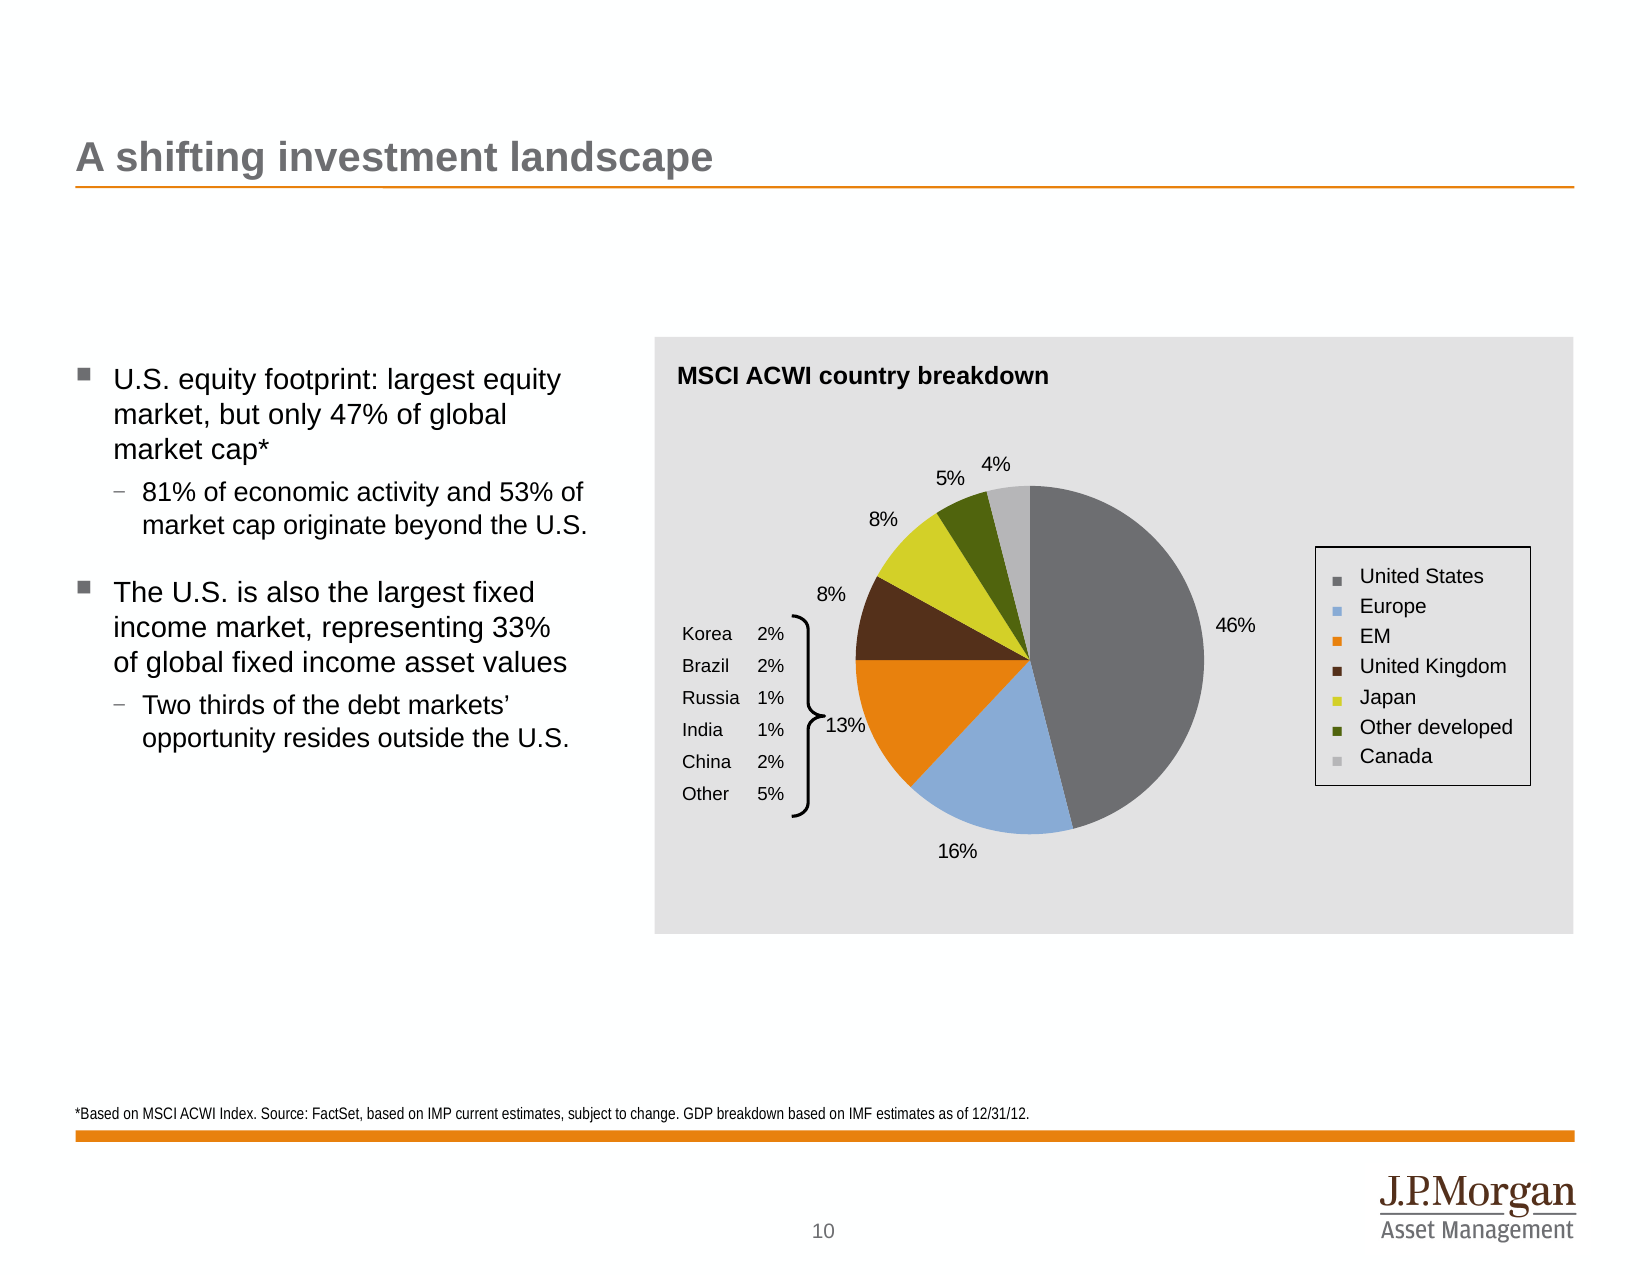

# A shifting investment landscape

MSCI ACWI country breakdown
U.S. equity footprint: largest equity market, but only 47% of global
market cap*
81% of economic activity and 53% of market cap originate beyond the U.S.
The U.S. is also the largest fixed income market, representing 33%
of global fixed income asset values
Two thirds of the debt markets’ opportunity resides outside the U.S.

### Chart

| Category | Sales |
|---|---|
| United States | 46.0 |
| Europe | 16.0 |
| EM | 13.0 |
| United Kingdom | 8.0 |
| Japan | 8.0 |
| Other | 5.0 |
| Canada | 4.0 |
| ■ | United States |
| --- | --- |
| ■ | Europe |
| ■ | EM |
| ■ | United Kingdom |
| ■ | Japan |
| ■ | Other developed |
| ■ | Canada |

Korea	2%
Brazil	2%
Russia	1%
India	1%
China	2%
Other	5%
*Based on MSCI ACWI Index. Source: FactSet, based on IMP current estimates, subject to change. GDP breakdown based on IMF estimates as of 12/31/12.
10